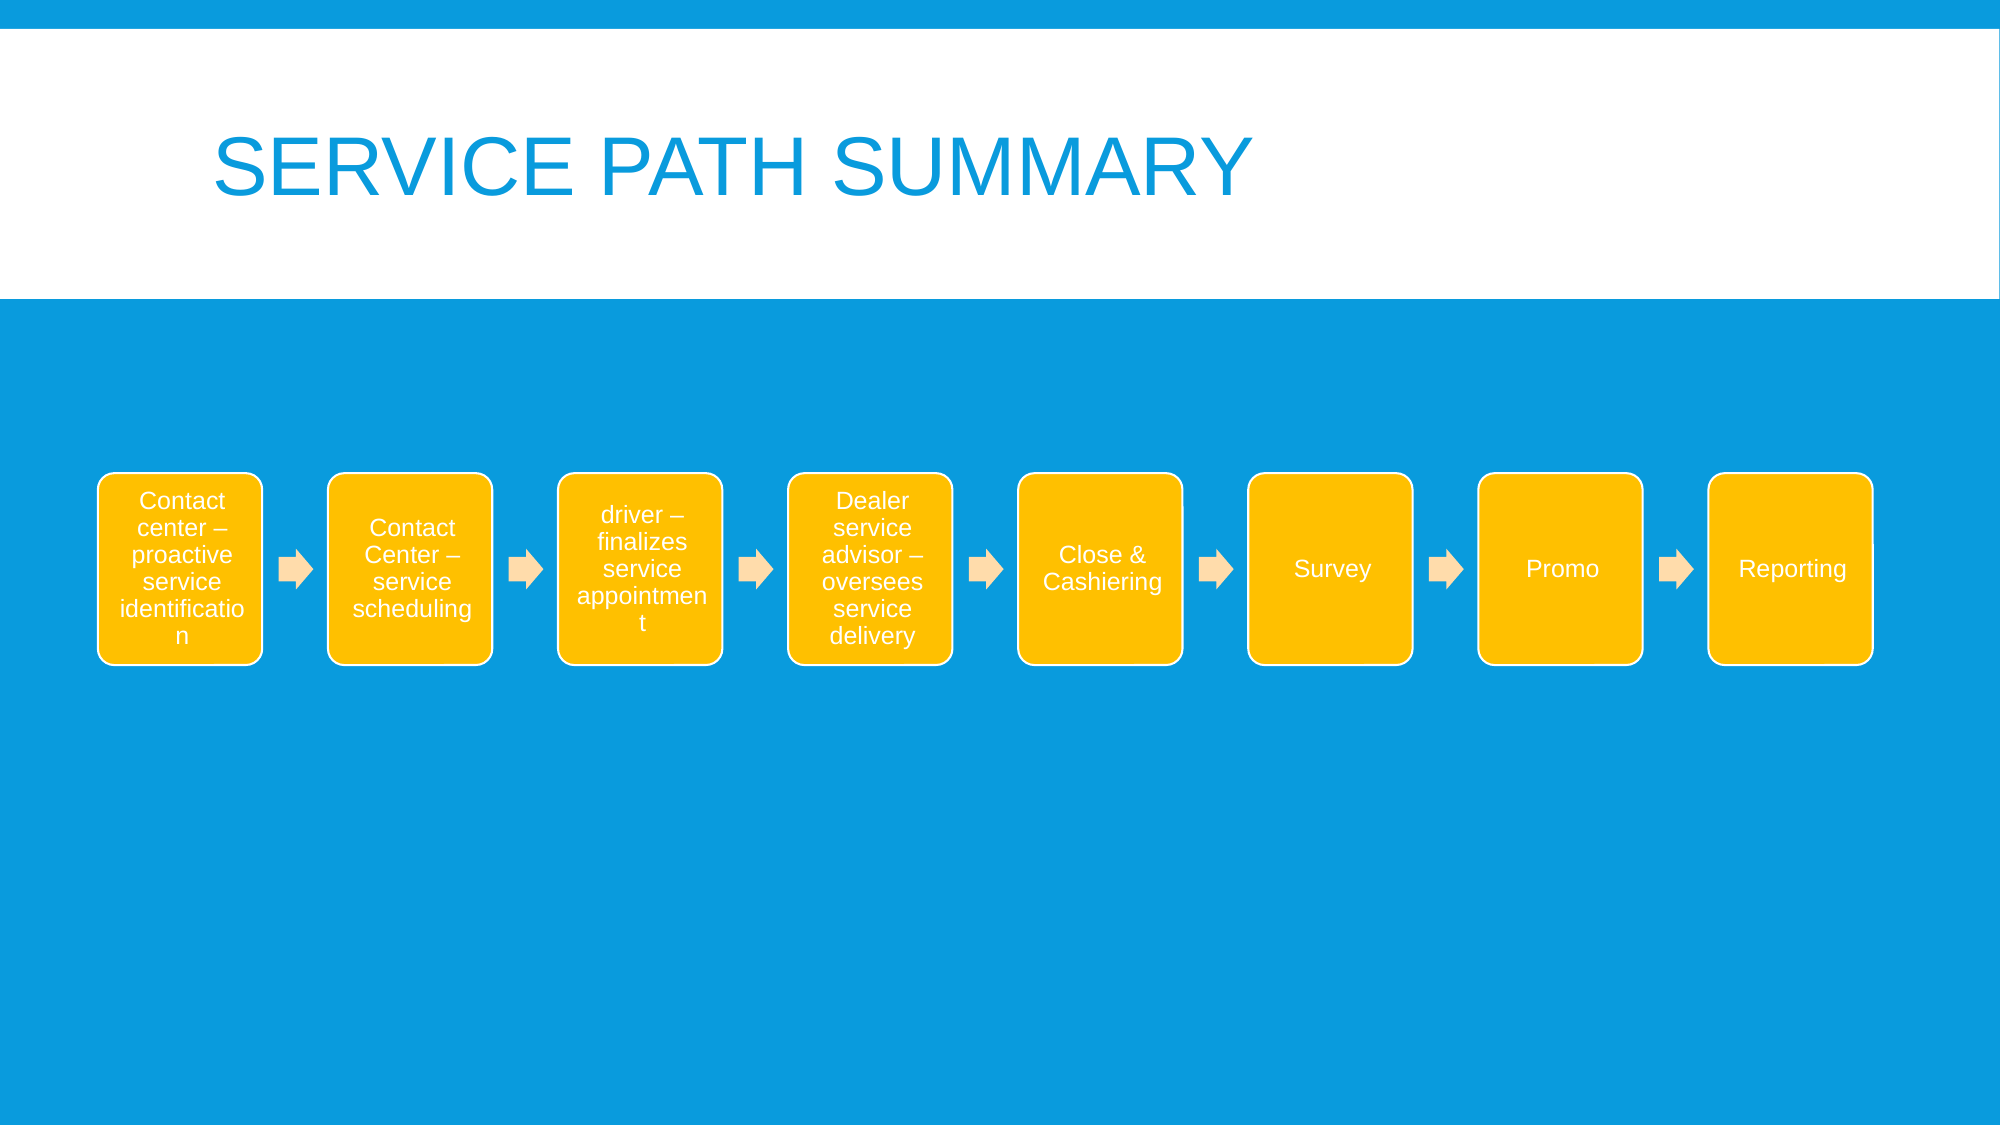

# Service path summary
Contact center – proactive service identification

Contact Center – service scheduling

driver – finalizes service appointment

Dealer service advisor – oversees service delivery

Close & Cashiering

Survey

Promo

Reporting